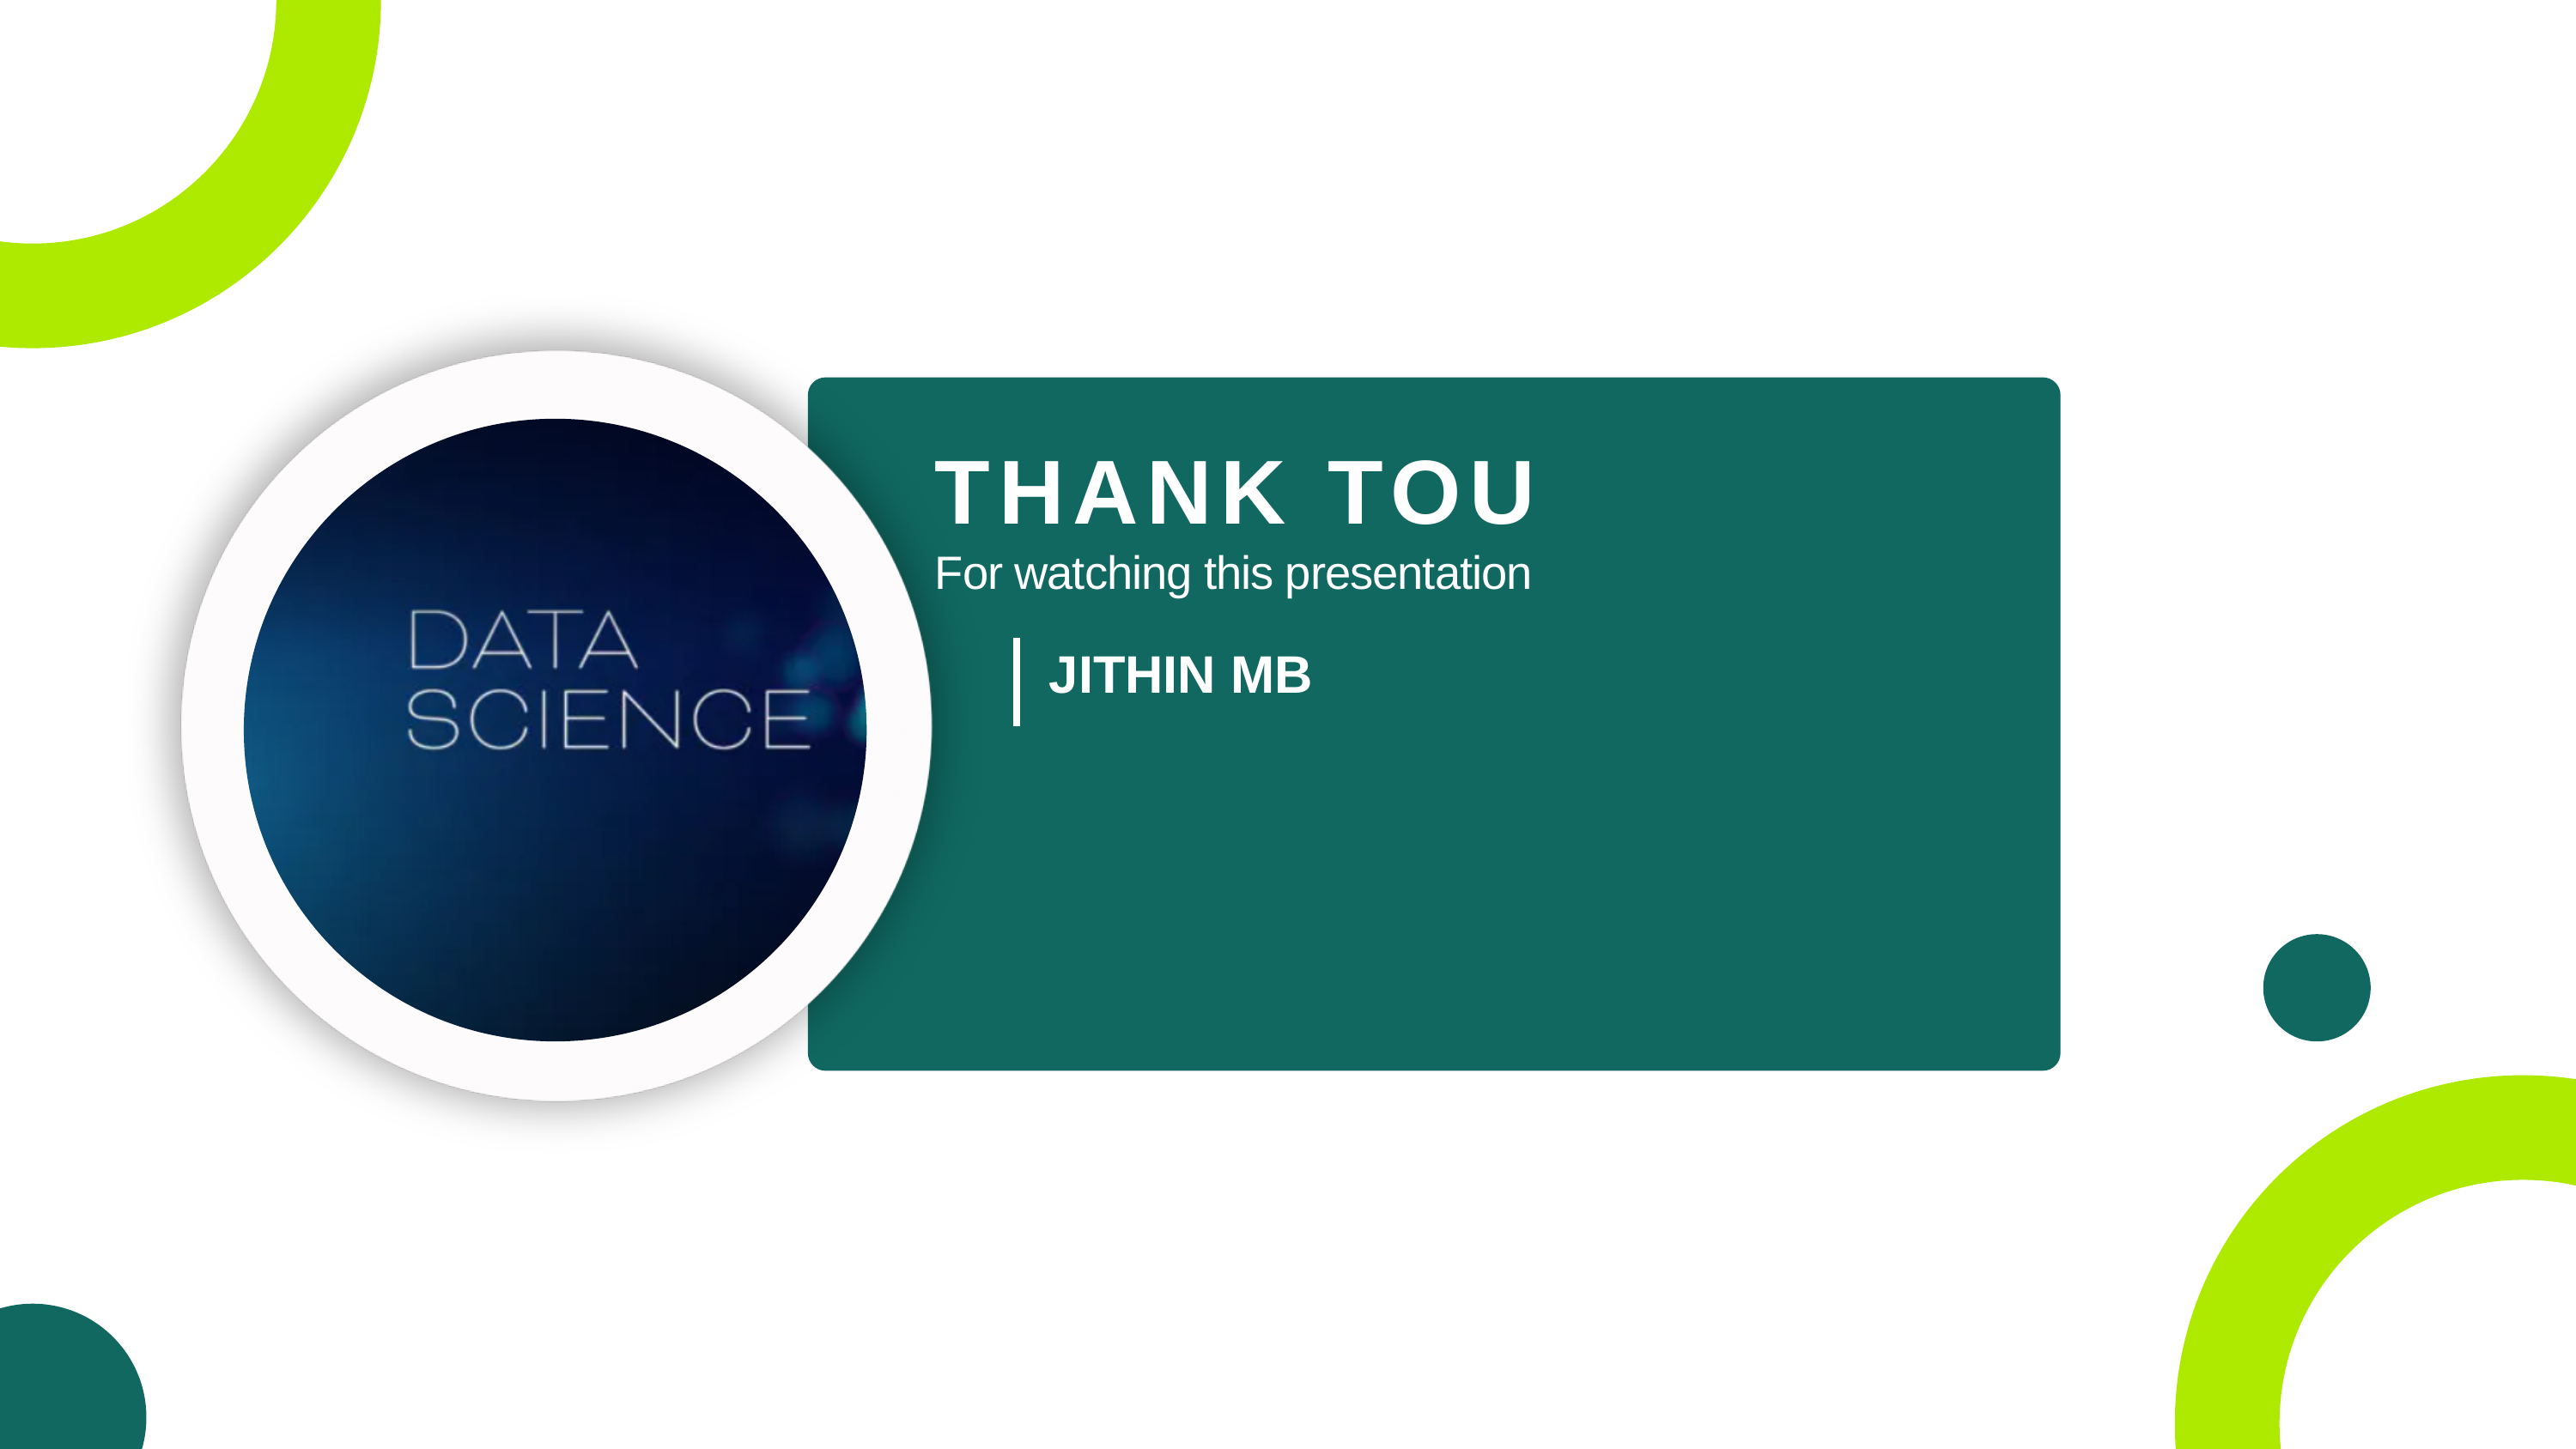

THANK TOU

For watching this presentation
JITHIN MB